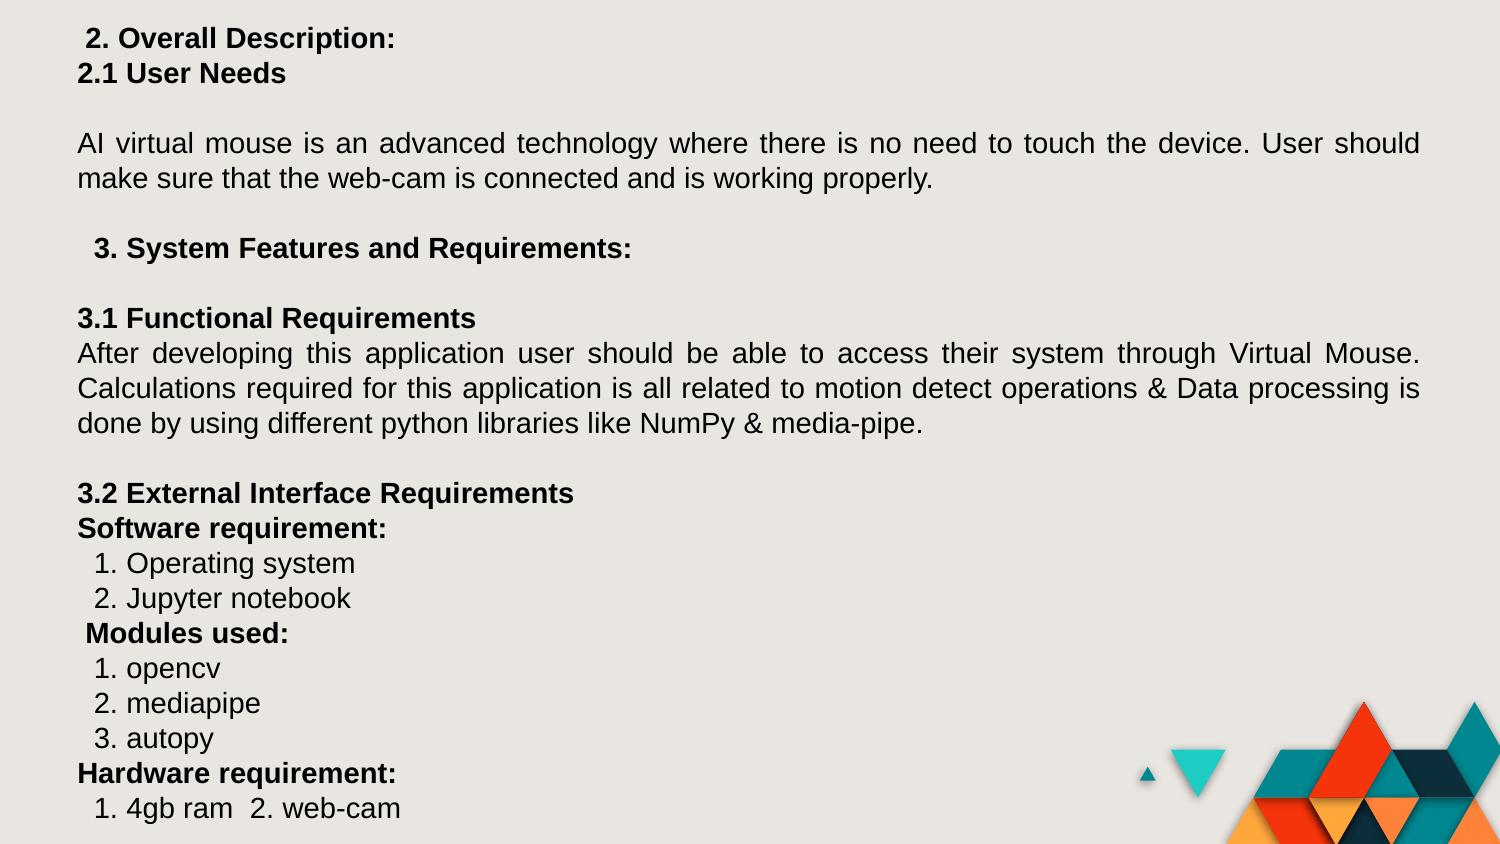

2. Overall Description:
2.1 User Needs

AI virtual mouse is an advanced technology where there is no need to touch the device. User should make sure that the web-cam is connected and is working properly.

  3. System Features and Requirements:

3.1 Functional Requirements
After developing this application user should be able to access their system through Virtual Mouse. Calculations required for this application is all related to motion detect operations & Data processing is done by using different python libraries like NumPy & media-pipe.

3.2 External Interface Requirements
Software requirement:
  1. Operating system
  2. Jupyter notebook
 Modules used:
  1. opencv
  2. mediapipe
  3. autopy
Hardware requirement:
  1. 4gb ram  2. web-cam